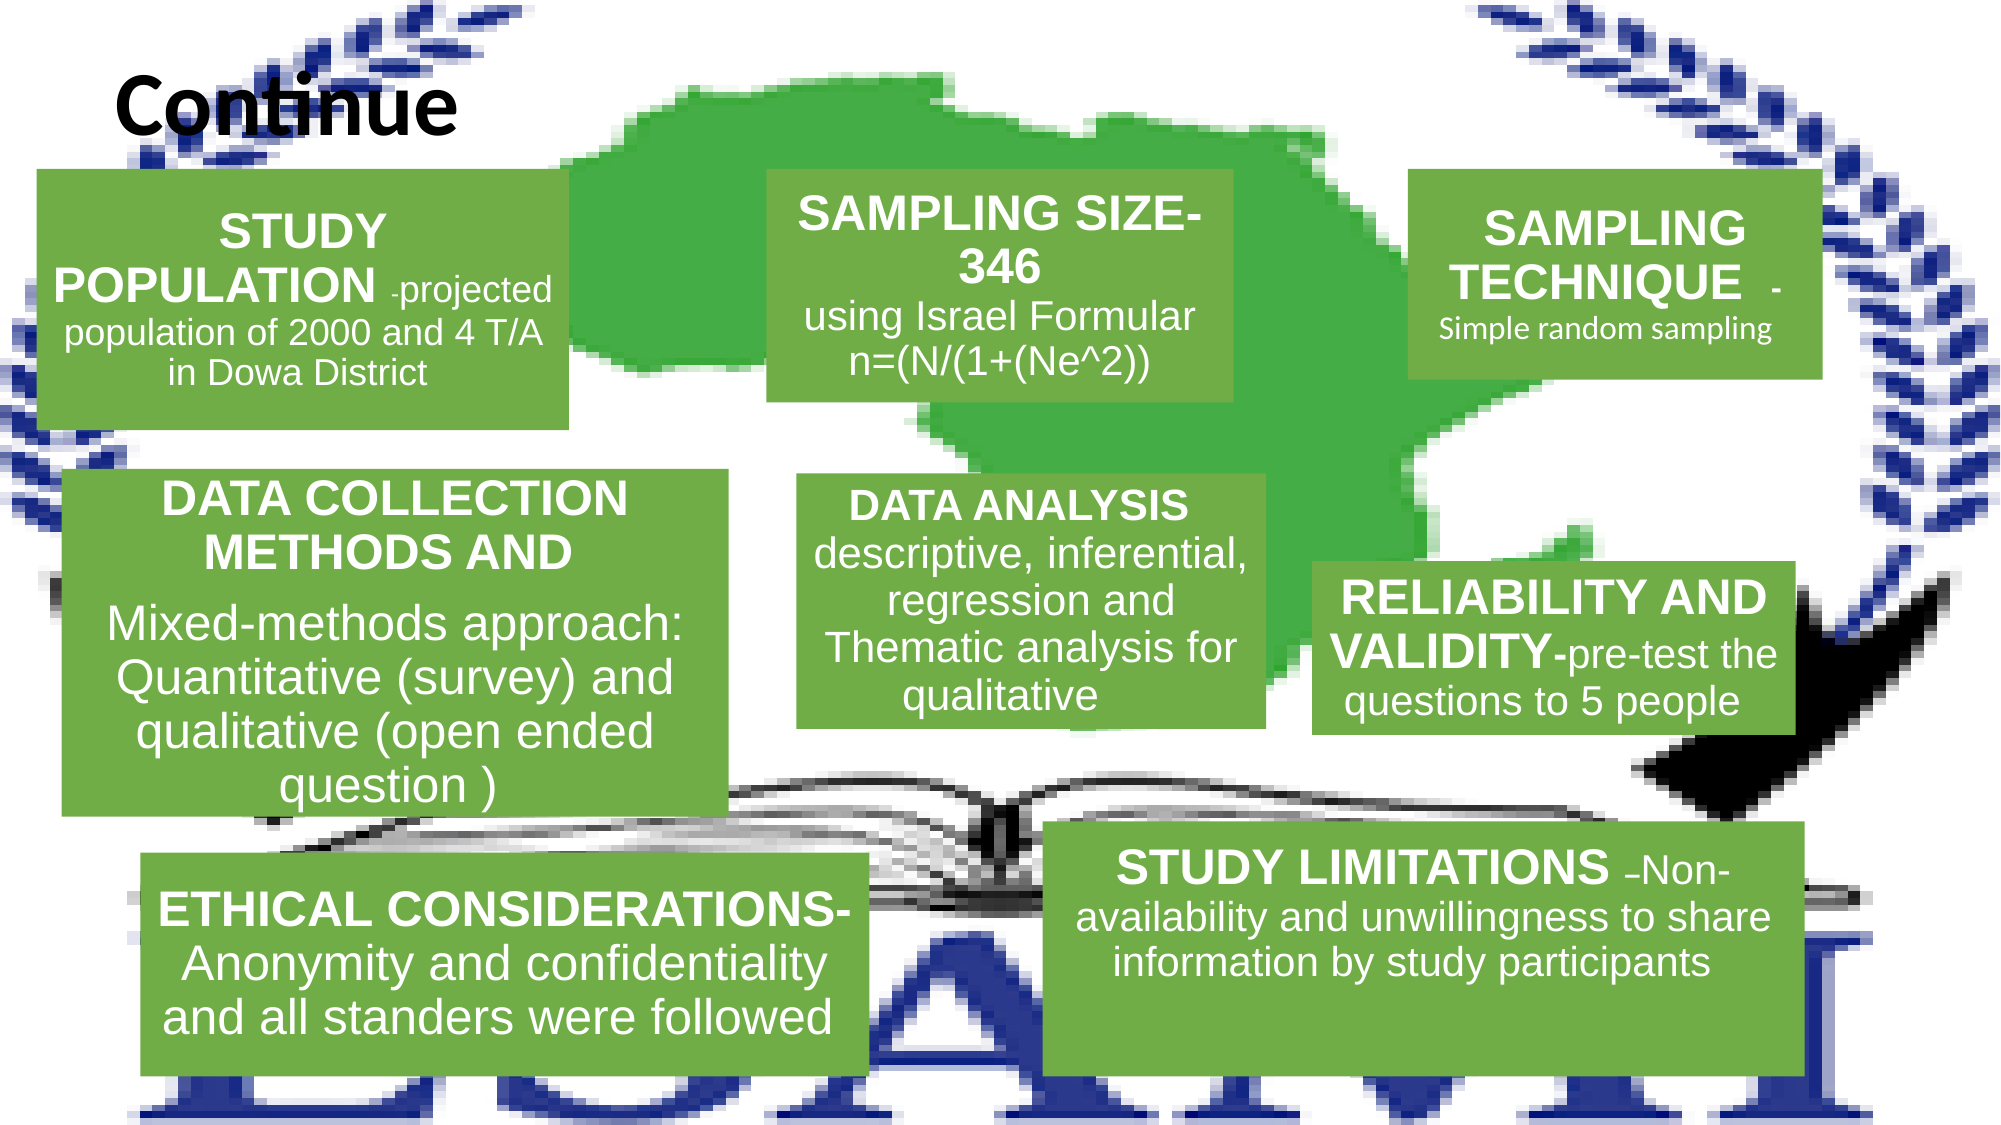

# Continue
STUDY POPULATION -projected population of 2000 and 4 T/A in Dowa District
SAMPLING SIZE- 346
using Israel Formular n=(N/(1+(Ne^2))
SAMPLING TECHNIQUE  -Simple random sampling
DATA COLLECTION METHODS AND
Mixed-methods approach: Quantitative (survey) and qualitative (open ended question )
DATA ANALYSIS
descriptive, inferential, regression and Thematic analysis for qualitative
RELIABILITY AND VALIDITY-pre-test the questions to 5 people
ETHICAL CONSIDERATIONS-Anonymity and confidentiality and all standers were followed
STUDY LIMITATIONS –Non-availability and unwillingness to share information by study participants